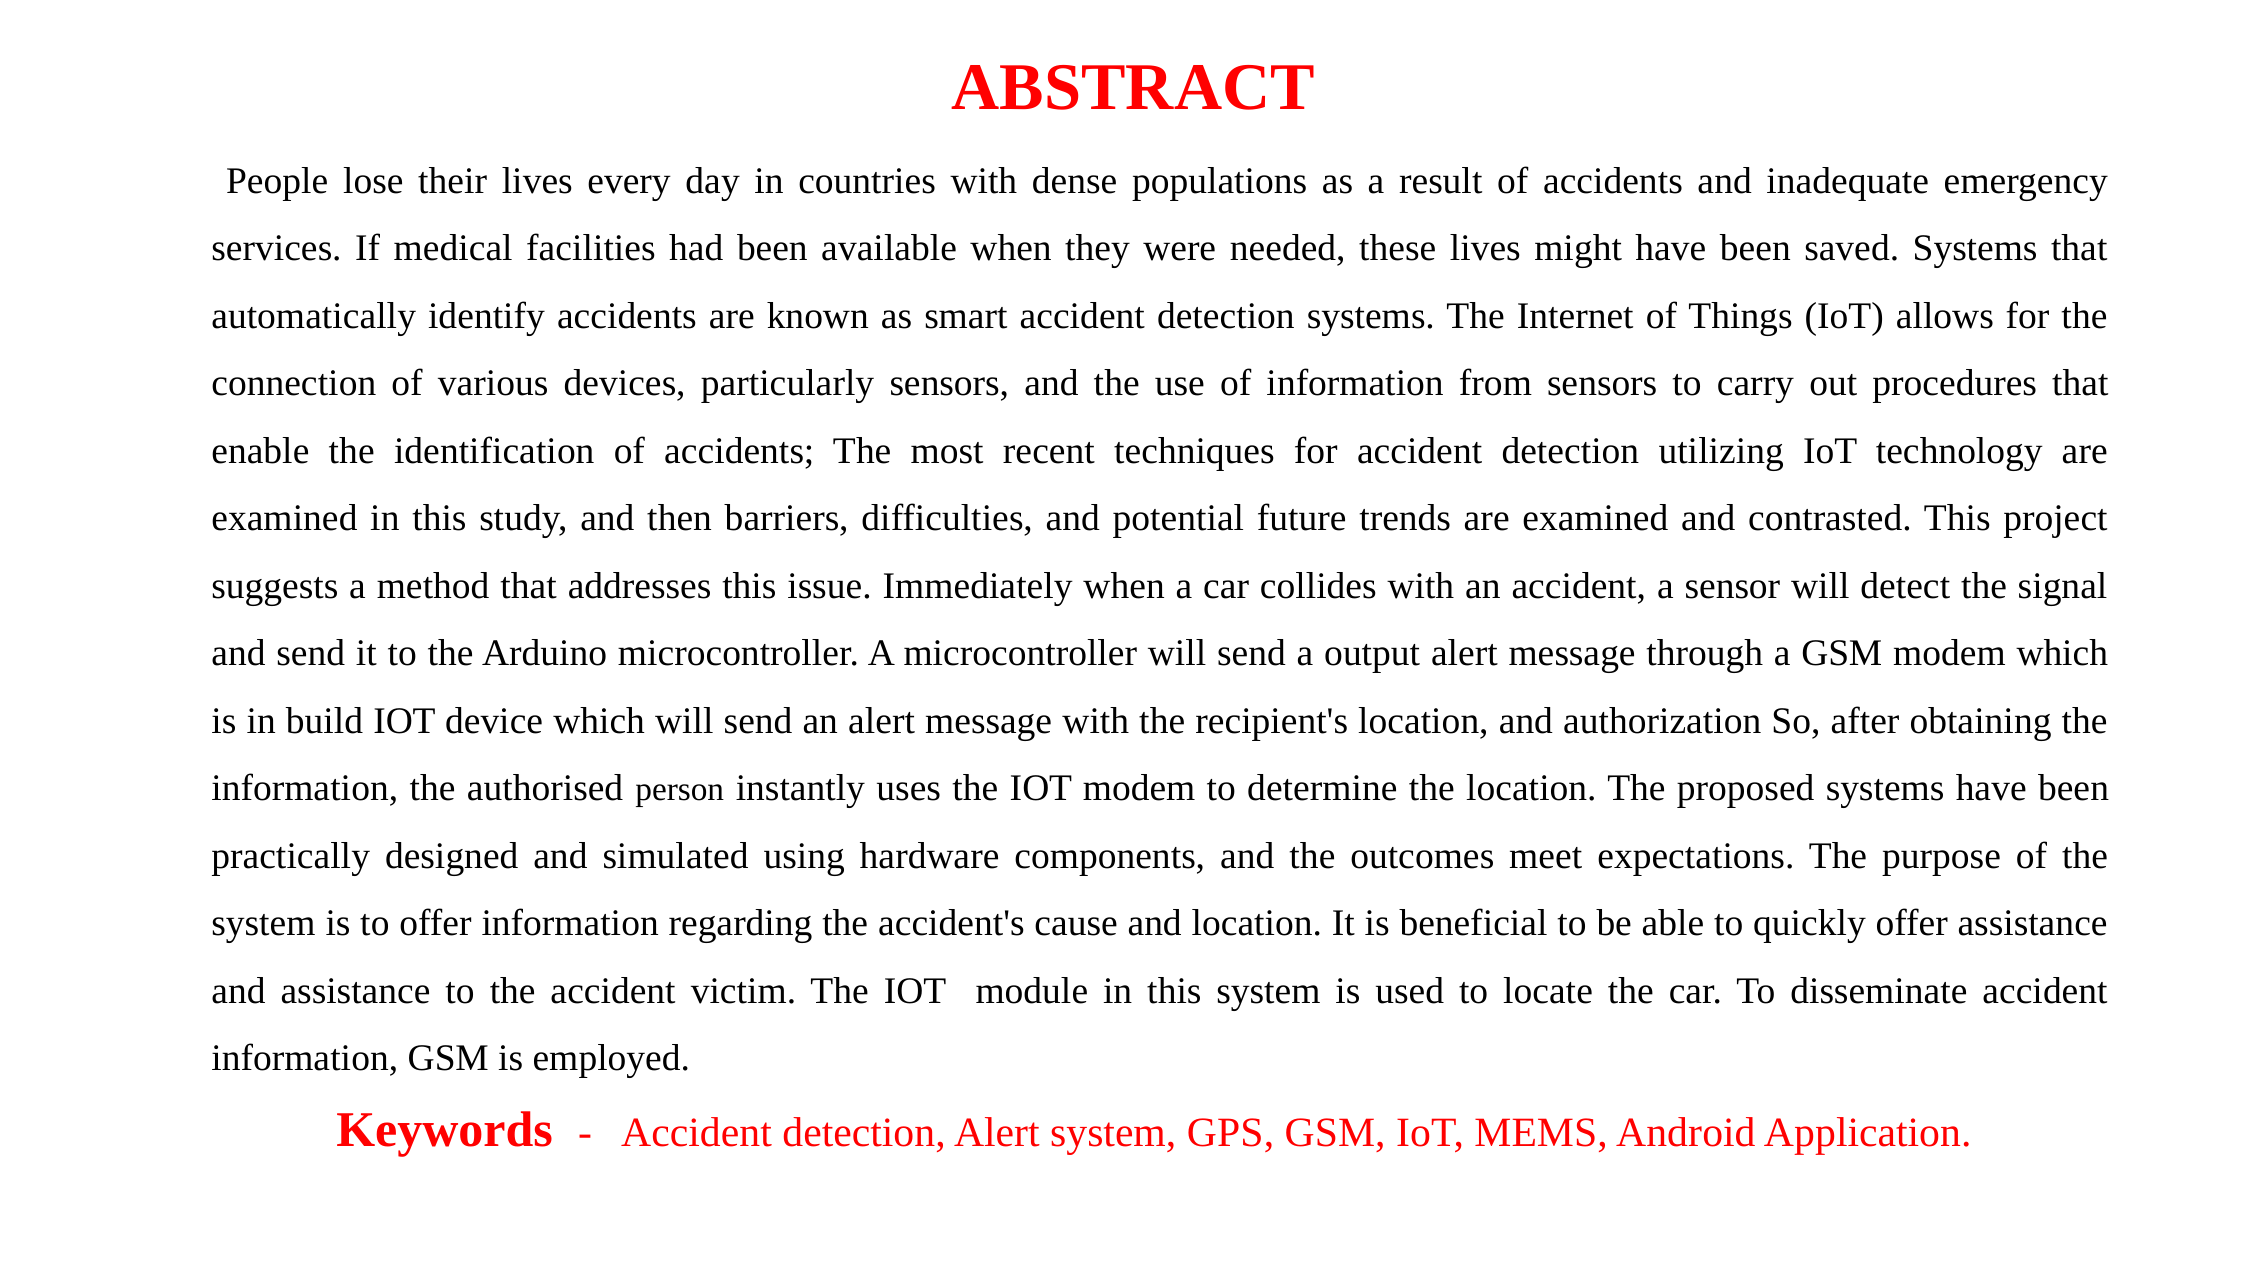

# ABSTRACT
 People lose their lives every day in countries with dense populations as a result of accidents and inadequate emergency services. If medical facilities had been available when they were needed, these lives might have been saved. Systems that automatically identify accidents are known as smart accident detection systems. The Internet of Things (IoT) allows for the connection of various devices, particularly sensors, and the use of information from sensors to carry out procedures that enable the identification of accidents; The most recent techniques for accident detection utilizing IoT technology are examined in this study, and then barriers, difficulties, and potential future trends are examined and contrasted. This project suggests a method that addresses this issue. Immediately when a car collides with an accident, a sensor will detect the signal and send it to the Arduino microcontroller. A microcontroller will send a output alert message through a GSM modem which is in build IOT device which will send an alert message with the recipient's location, and authorization So, after obtaining the information, the authorised person instantly uses the IOT modem to determine the location. The proposed systems have been practically designed and simulated using hardware components, and the outcomes meet expectations. The purpose of the system is to offer information regarding the accident's cause and location. It is beneficial to be able to quickly offer assistance and assistance to the accident victim. The IOT  module in this system is used to locate the car. To disseminate accident information, GSM is employed.
          Keywords  -   Accident detection, Alert system, GPS, GSM, IoT, MEMS, Android Application.